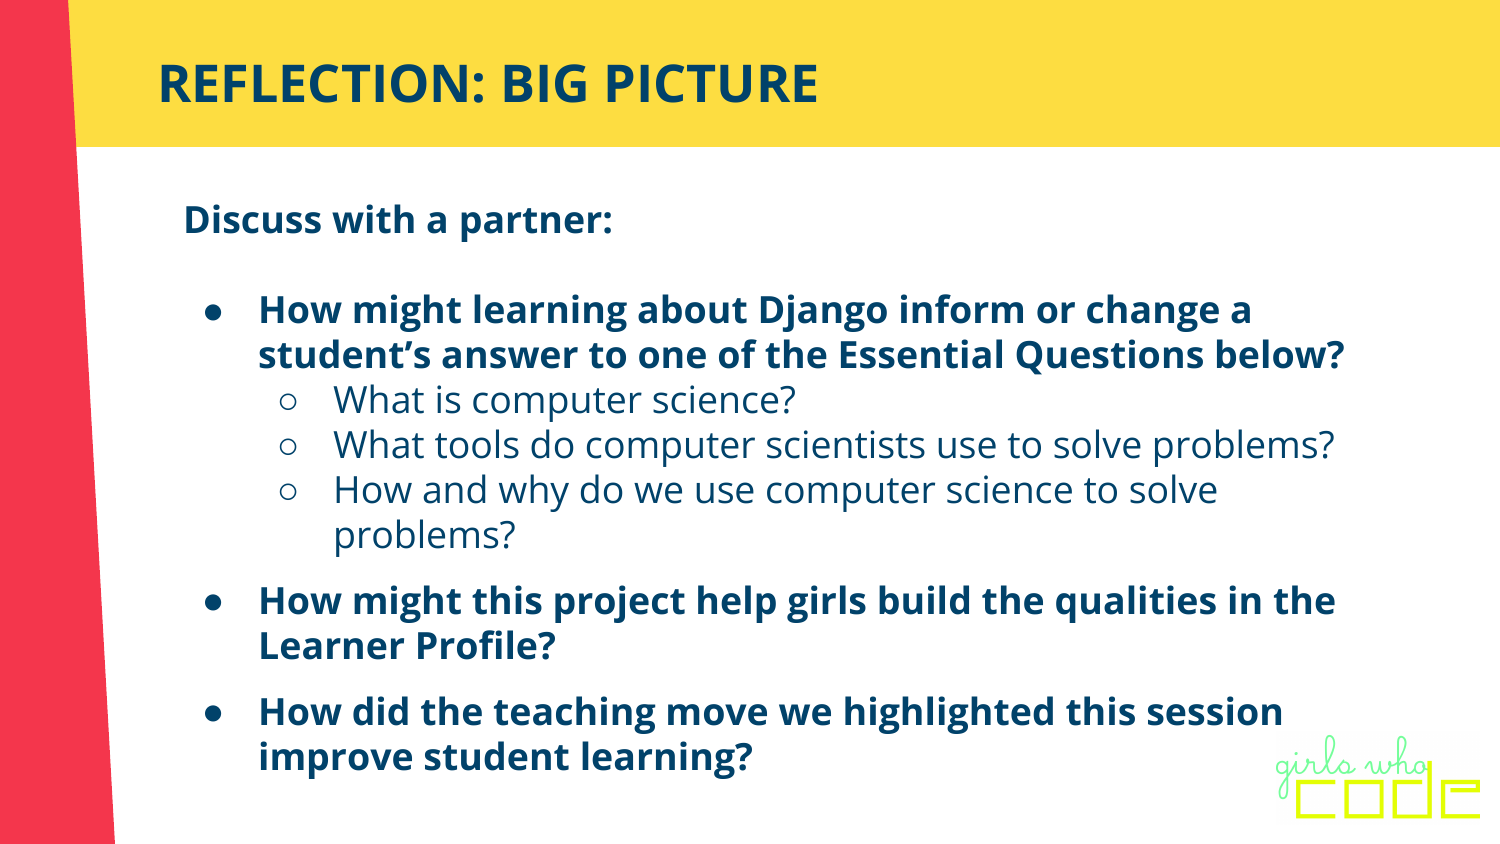

# REFLECTION: BIG PICTURE
Discuss with a partner:

How might learning about Django inform or change a student’s answer to one of the Essential Questions below?
What is computer science?
What tools do computer scientists use to solve problems?
How and why do we use computer science to solve problems?
How might this project help girls build the qualities in the Learner Profile?
How did the teaching move we highlighted this session improve student learning?